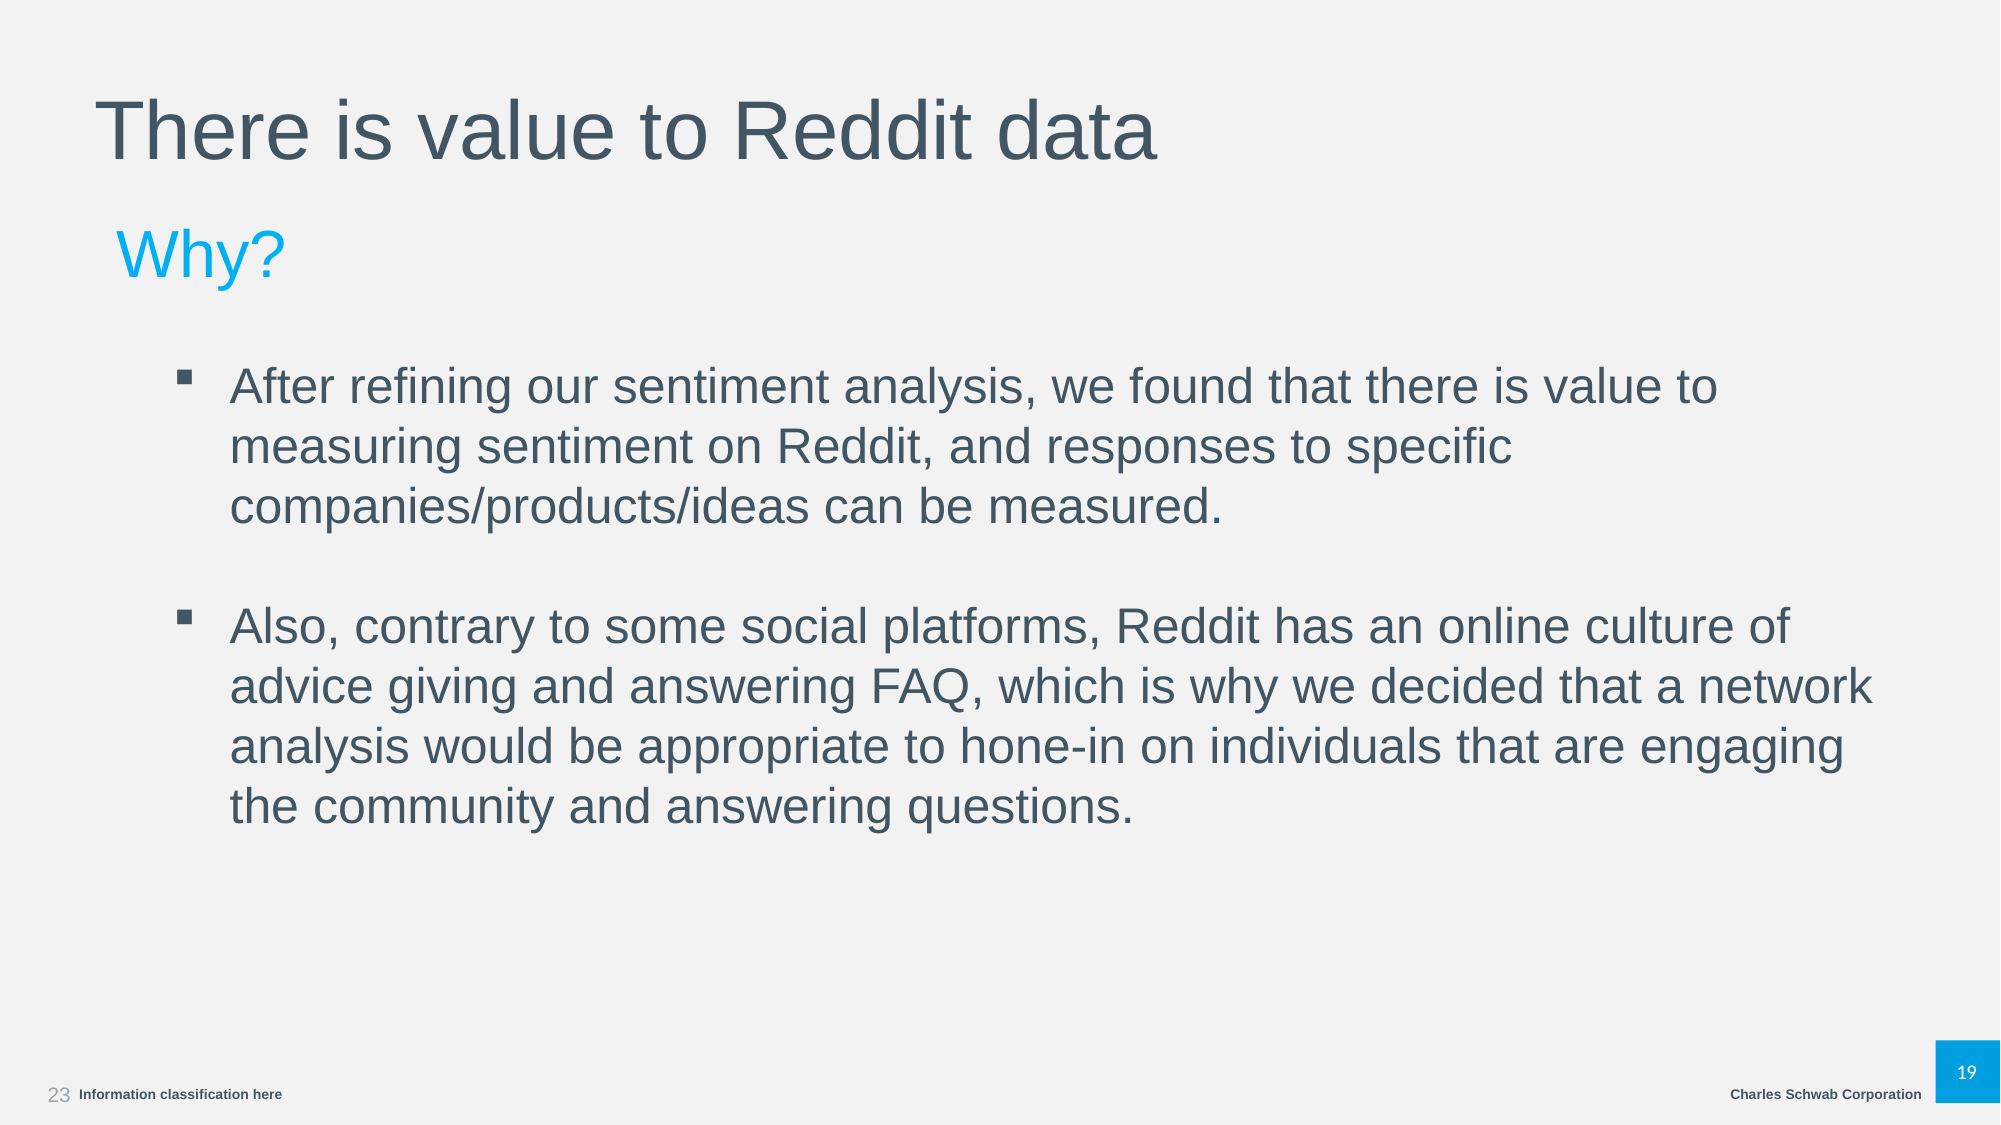

There is value to Reddit data
Why?
After refining our sentiment analysis, we found that there is value to measuring sentiment on Reddit, and responses to specific companies/products/ideas can be measured.

Also, contrary to some social platforms, Reddit has an online culture of advice giving and answering FAQ, which is why we decided that a network analysis would be appropriate to hone-in on individuals that are engaging the community and answering questions.

19
Information classification here
23